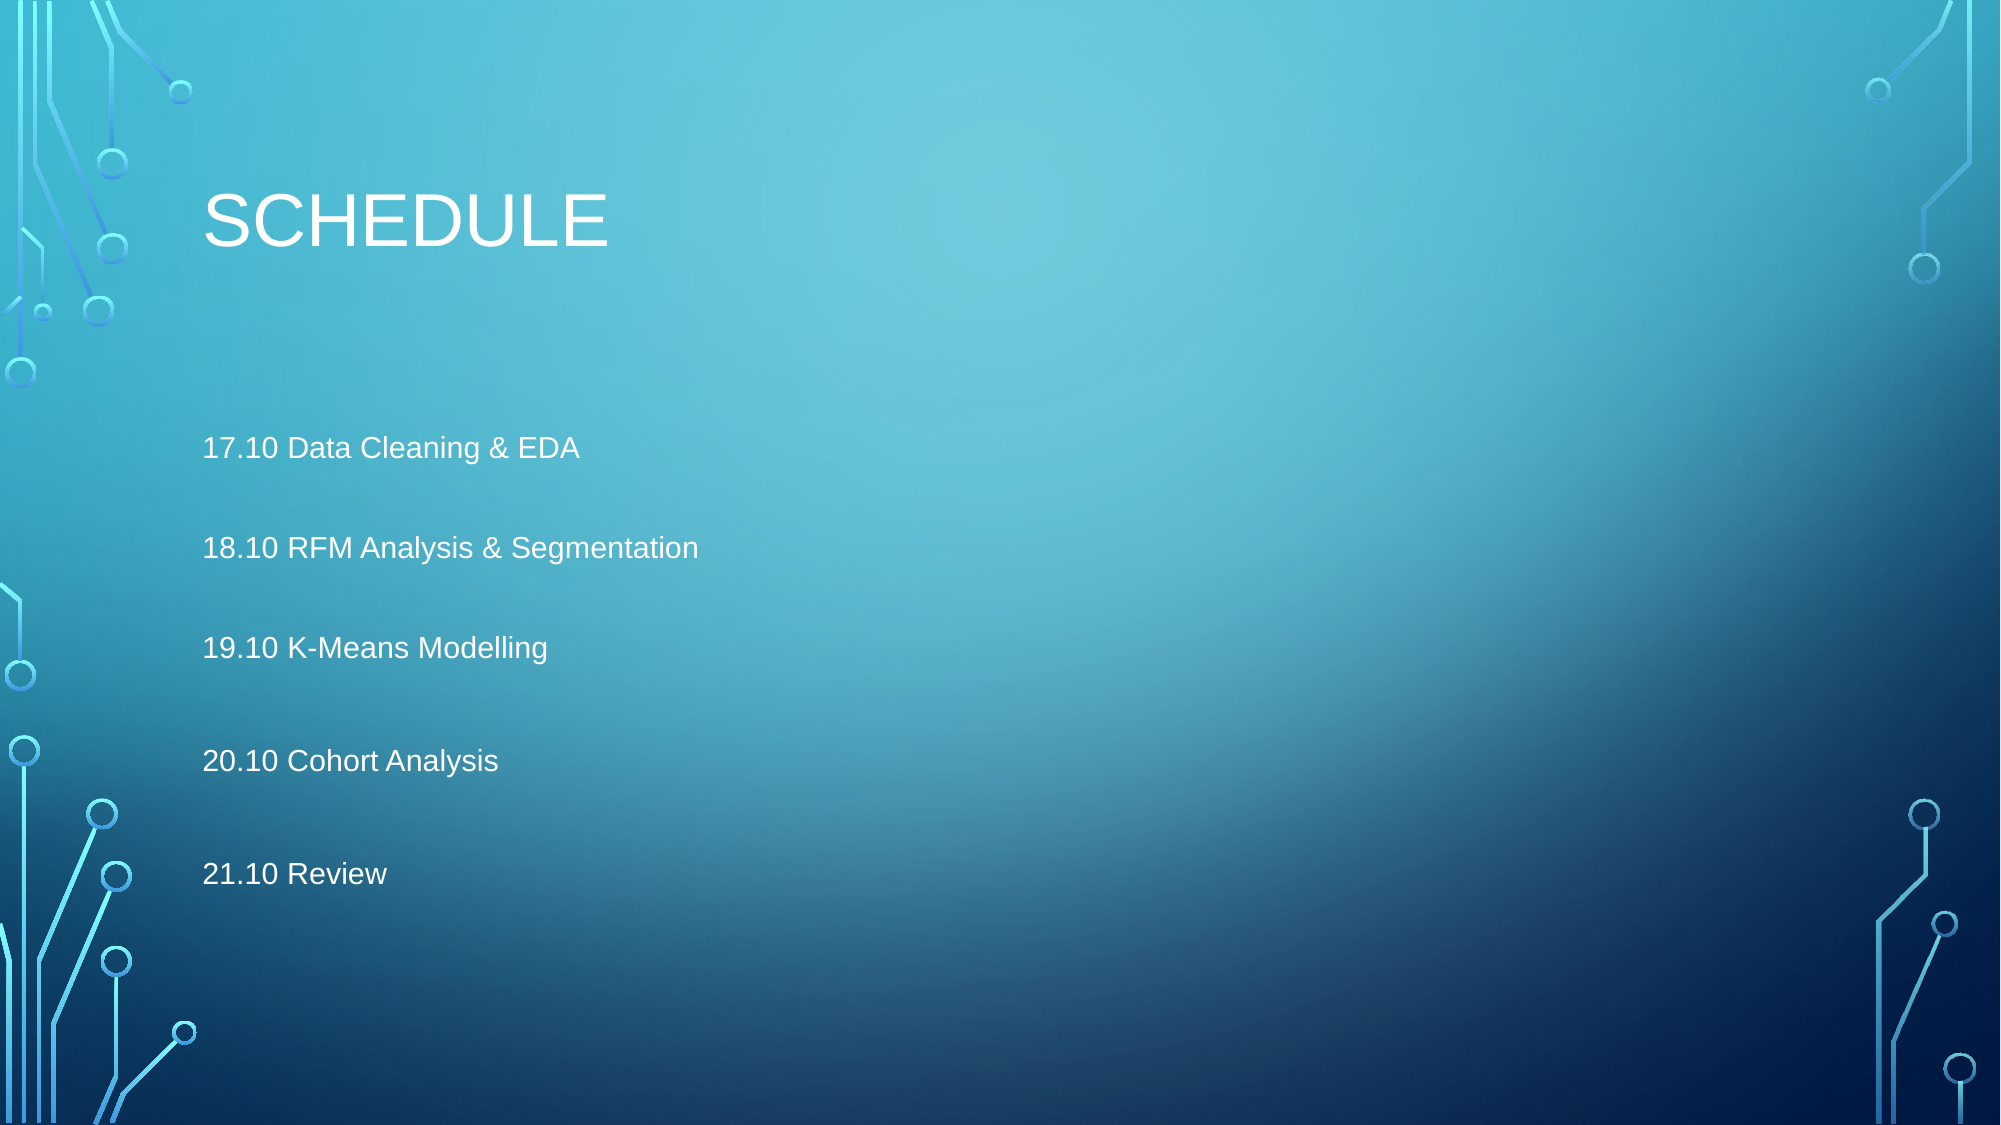

# Schedule
17.10 Data Cleaning & EDA
18.10 RFM Analysis & Segmentation
19.10 K-Means Modelling

20.10 Cohort Analysis

21.10 Review